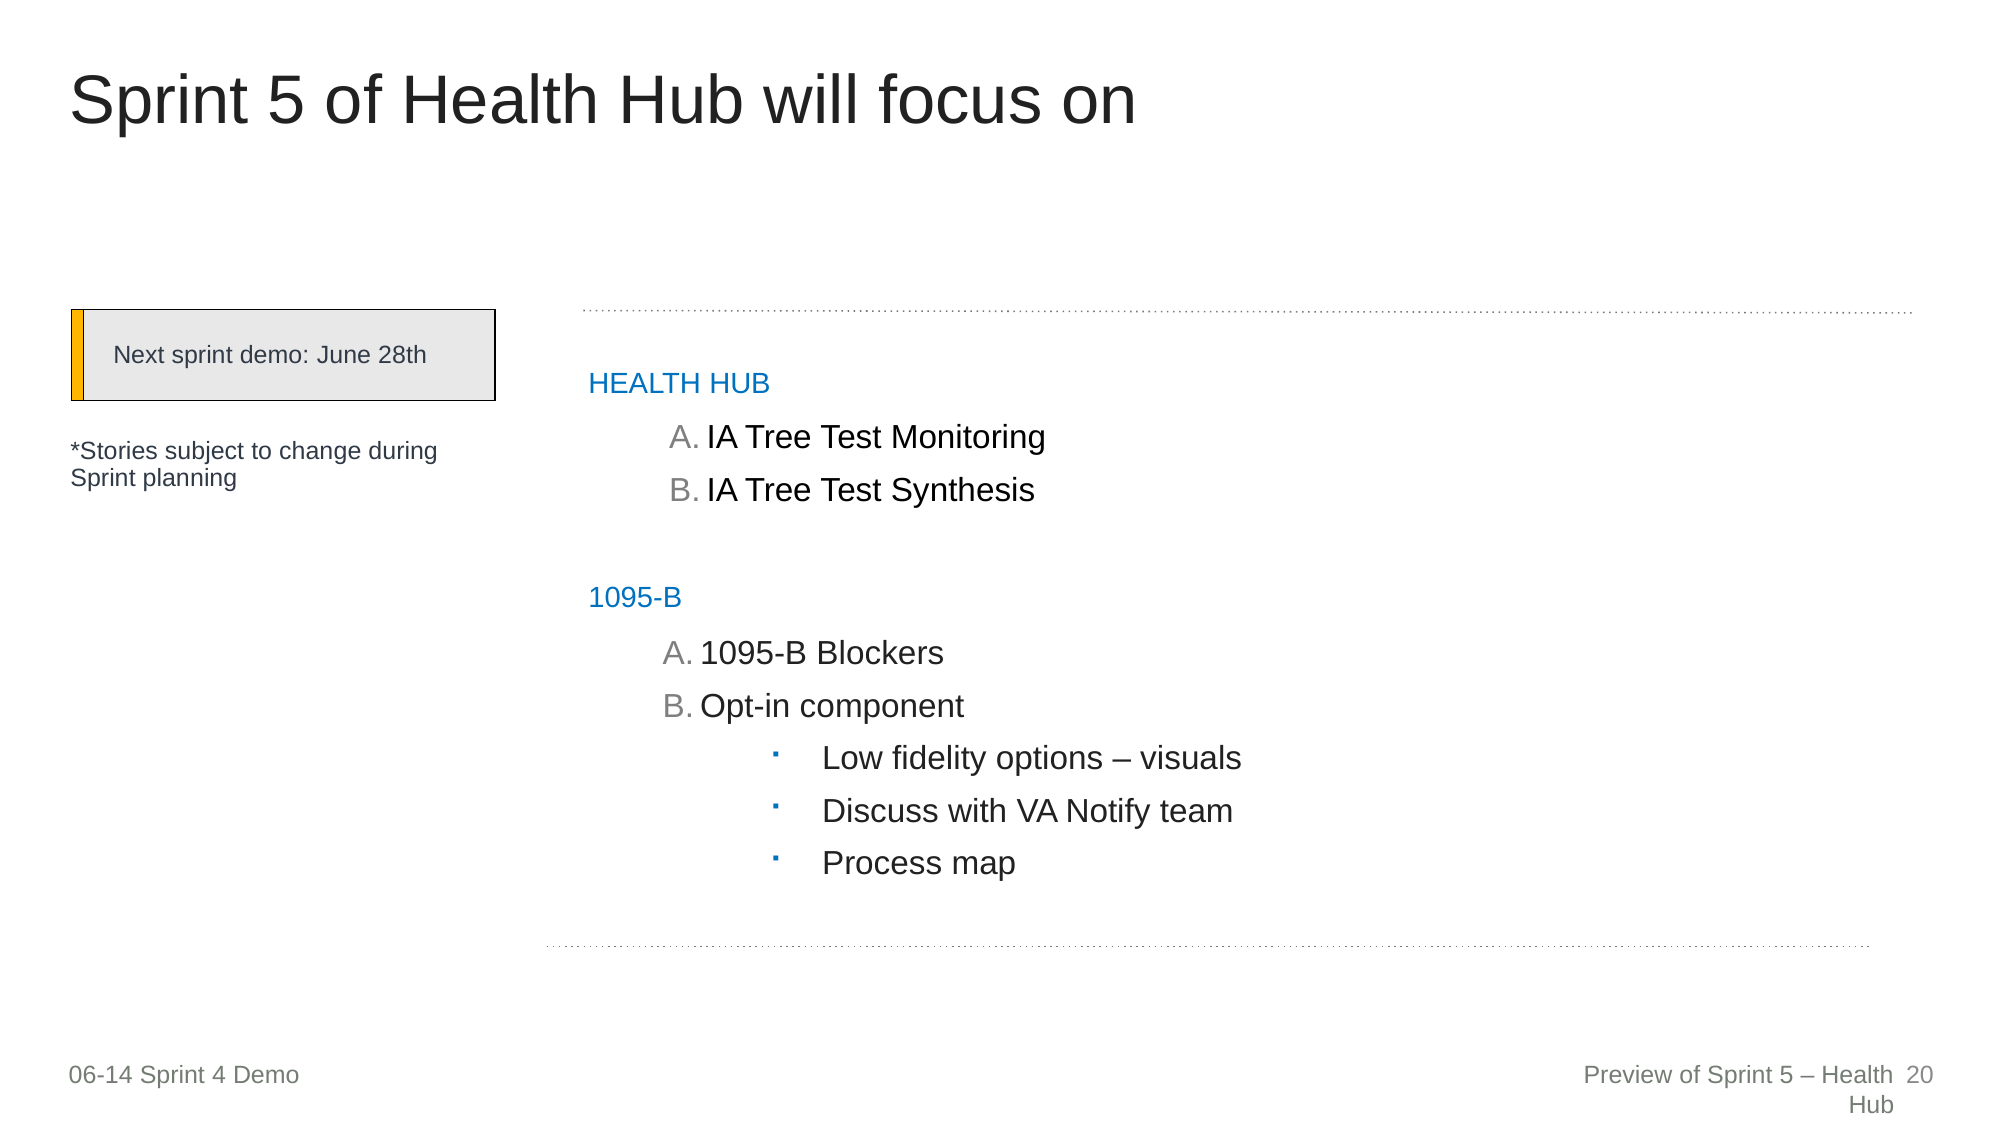

Sprint 5 of Health Hub will focus on
|  | Next sprint demo: June 28th |
| --- | --- |
HEALTH HUB
IA Tree Test Monitoring
IA Tree Test Synthesis
*Stories subject to change during Sprint planning
1095-B
1095-B Blockers
Opt-in component
Low fidelity options – visuals
Discuss with VA Notify team
Process map
20
06-14 Sprint 4 Demo
Preview of Sprint 5 – Health Hub